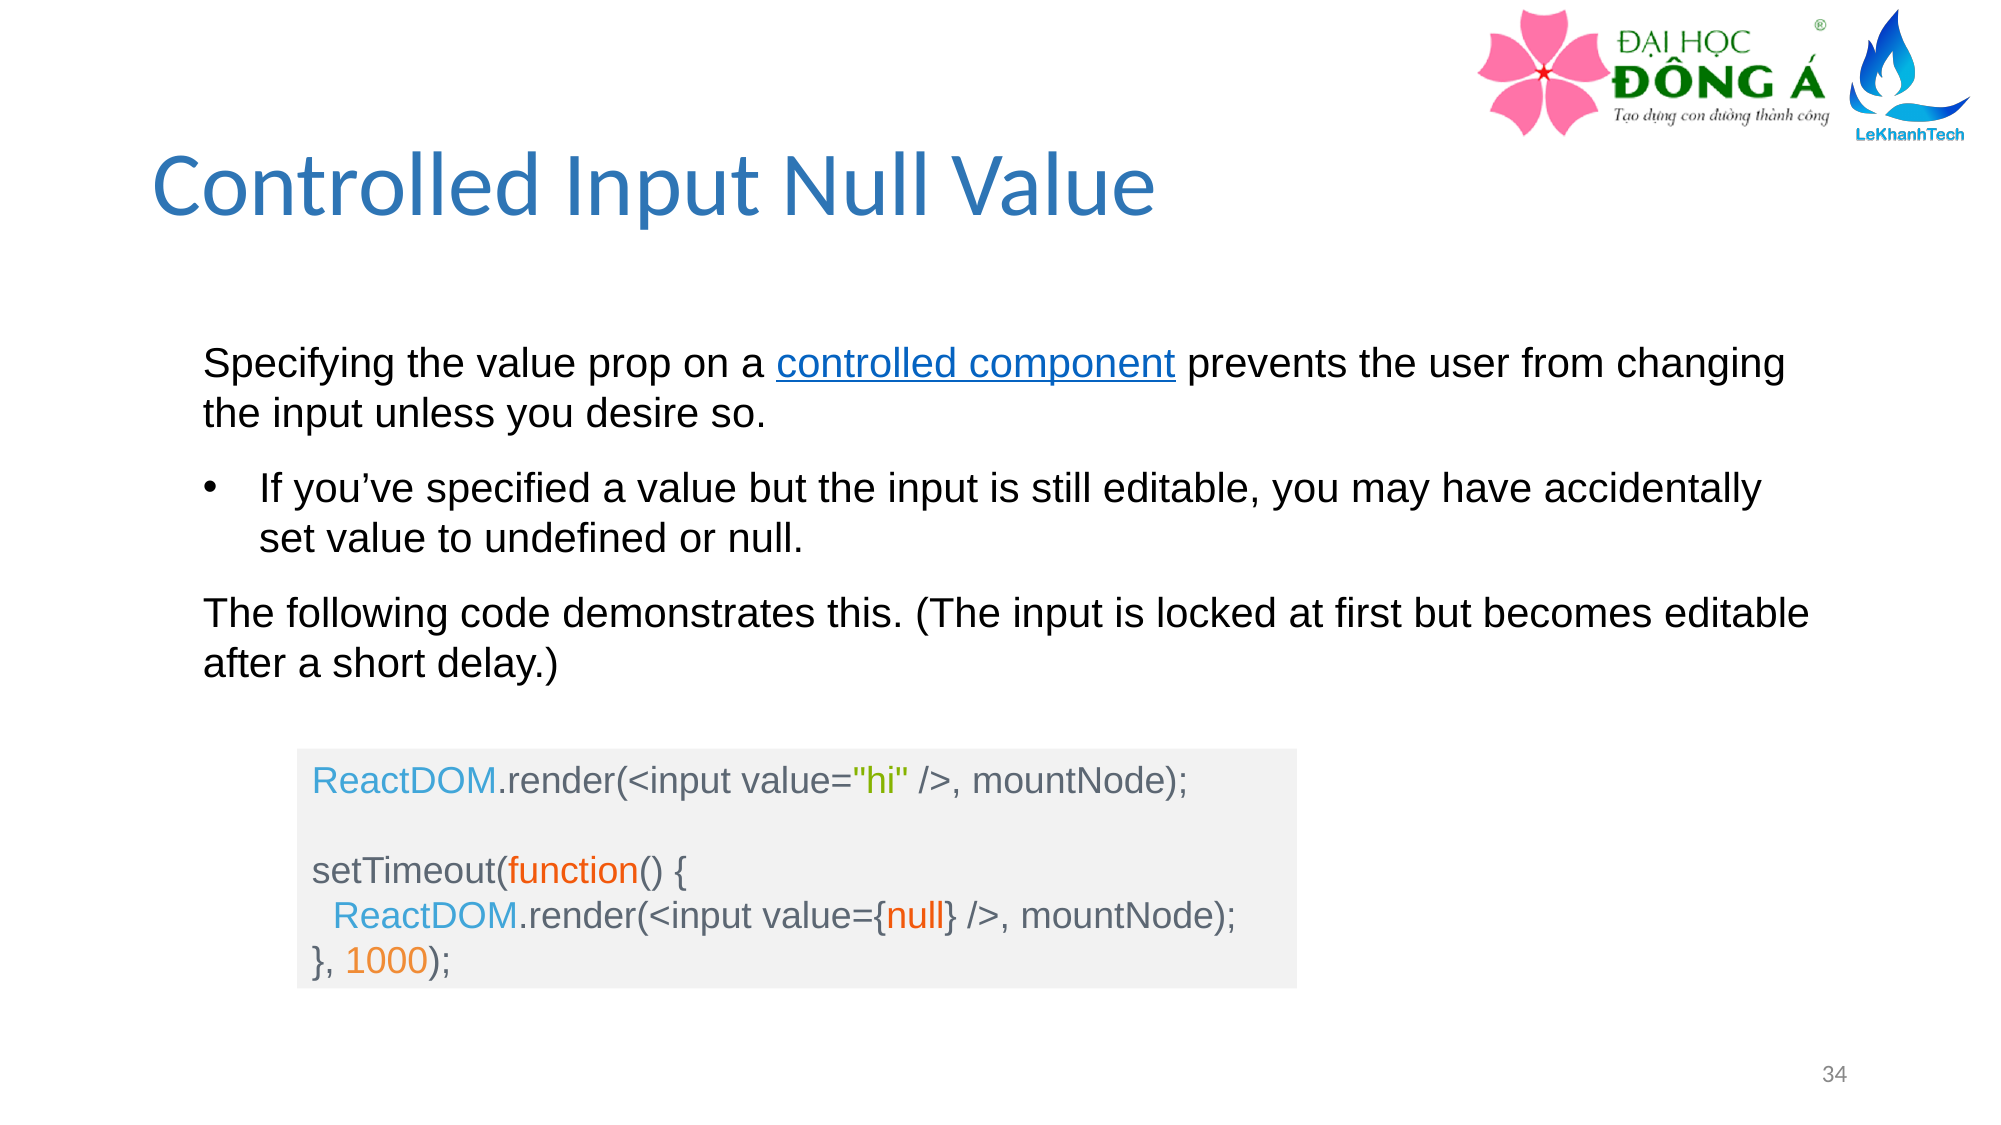

# Controlled Input Null Value
Specifying the value prop on a controlled component prevents the user from changing the input unless you desire so.
If you’ve specified a value but the input is still editable, you may have accidentally set value to undefined or null.
The following code demonstrates this. (The input is locked at first but becomes editable after a short delay.)
ReactDOM.render(<input value="hi" />, mountNode);
setTimeout(function() {
  ReactDOM.render(<input value={null} />, mountNode);
}, 1000);
34